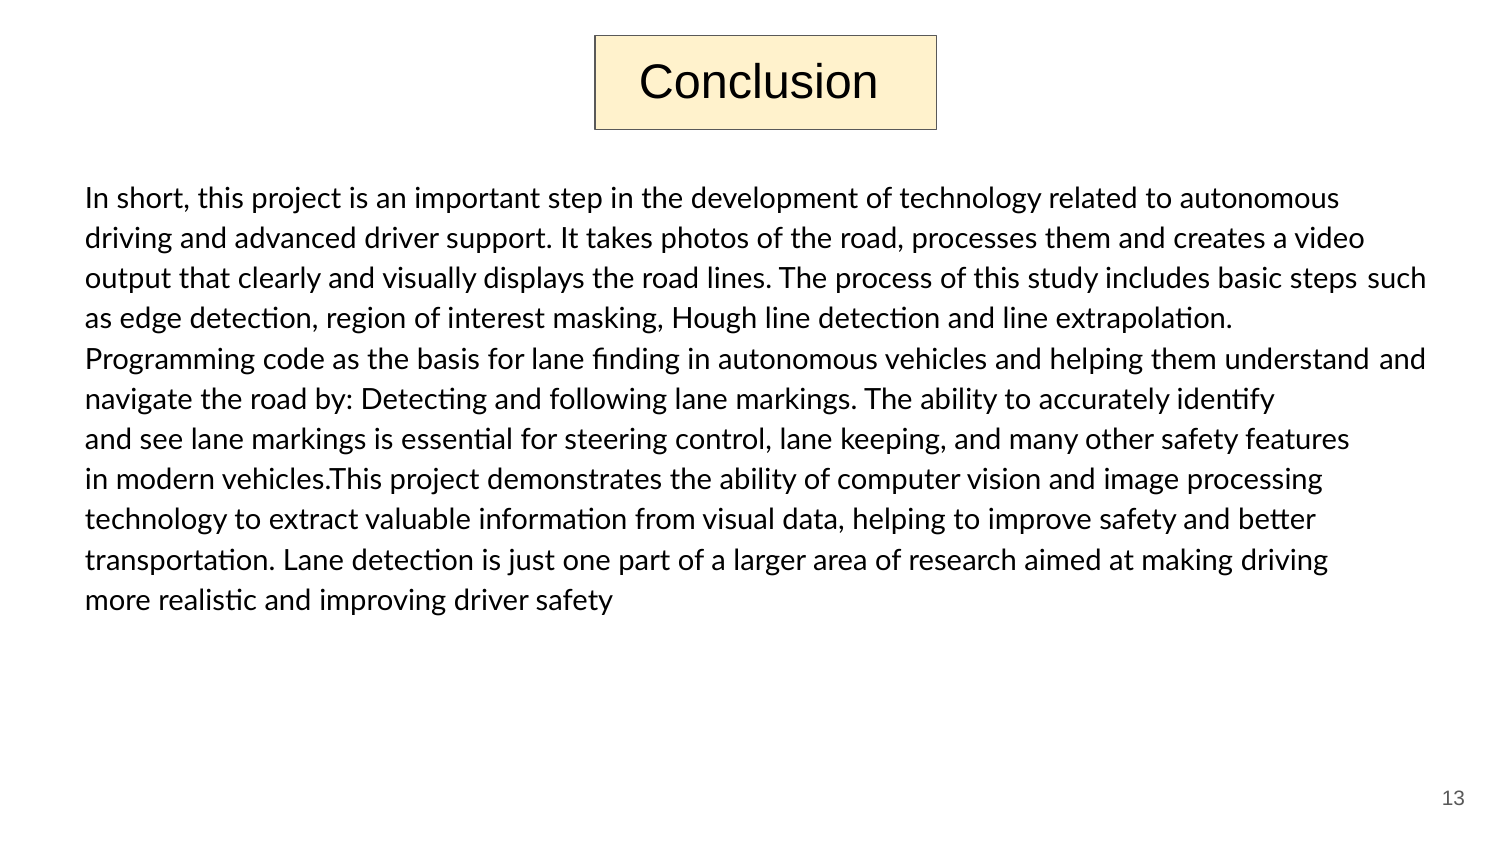

# Conclusion
In short, this project is an important step in the development of technology related to autonomous
driving and advanced driver support. It takes photos of the road, processes them and creates a video output that clearly and visually displays the road lines. The process of this study includes basic steps such as edge detection, region of interest masking, Hough line detection and line extrapolation.
Programming code as the basis for lane finding in autonomous vehicles and helping them understand and navigate the road by: Detecting and following lane markings. The ability to accurately identify
and see lane markings is essential for steering control, lane keeping, and many other safety features
in modern vehicles.This project demonstrates the ability of computer vision and image processing
technology to extract valuable information from visual data, helping to improve safety and better
transportation. Lane detection is just one part of a larger area of research aimed at making driving
more realistic and improving driver safety
13